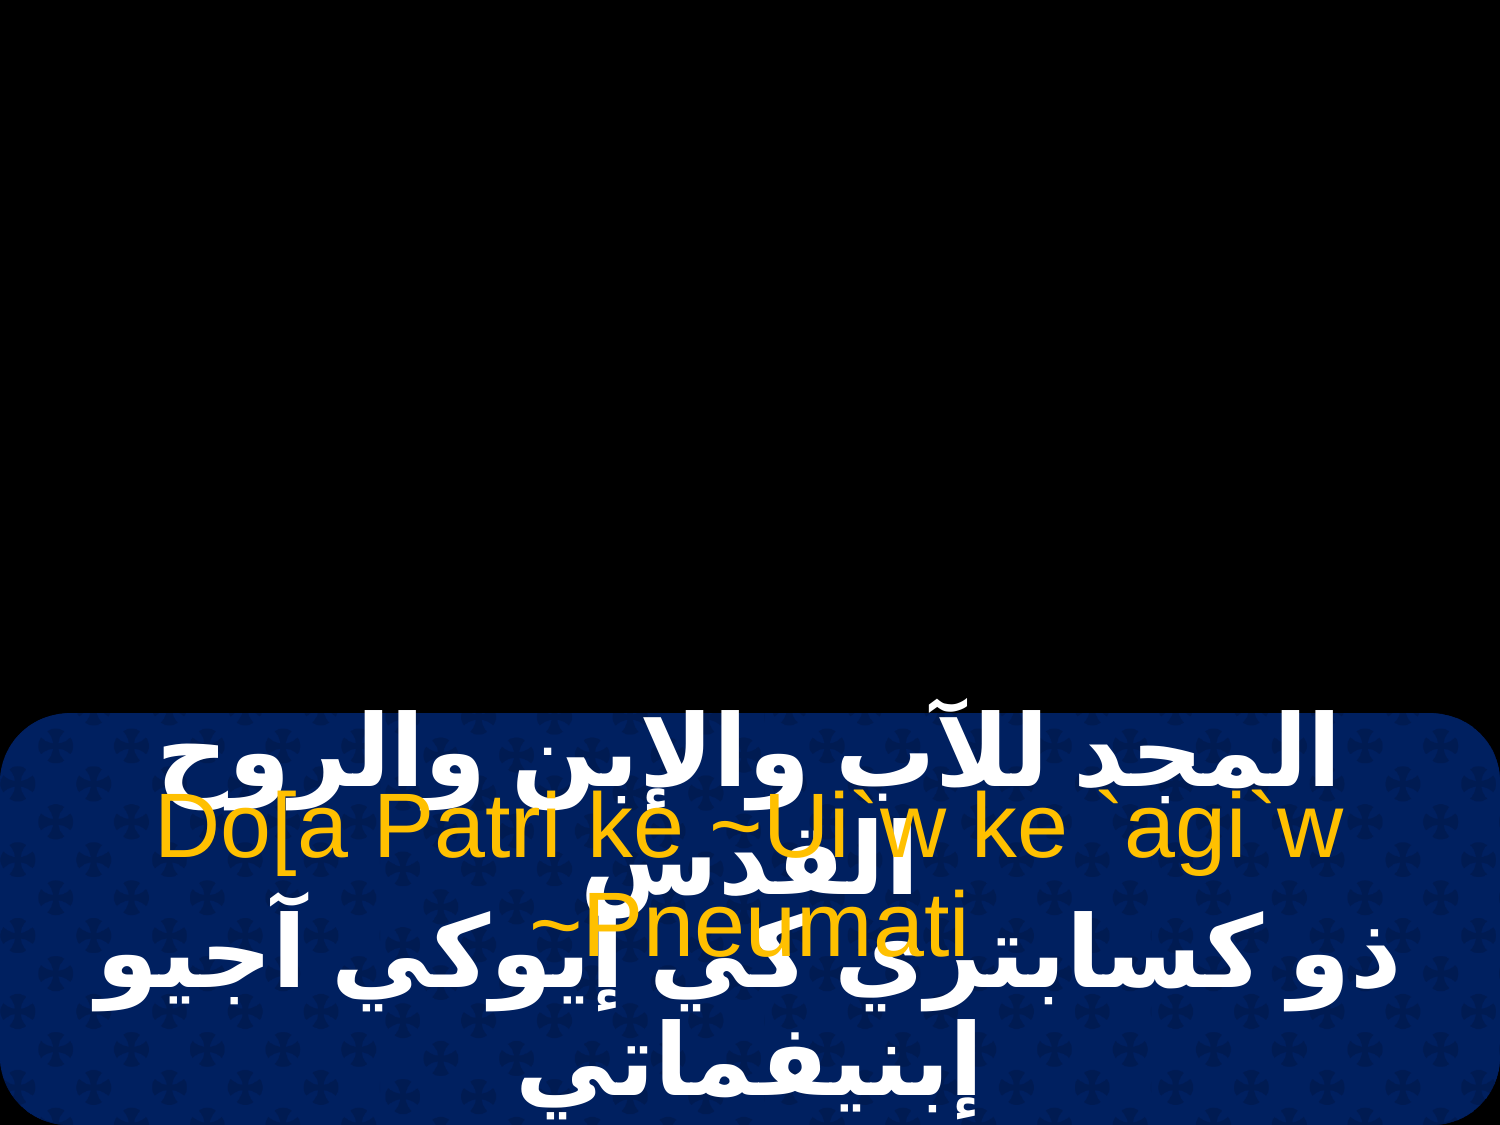

# المجد للآب والإبن والروح القدس
Do[a Patri ke ~Ui`w ke `agi`w ~Pneumati
ذو كسابتري كي إيوكي آجيو إبنيفماتي